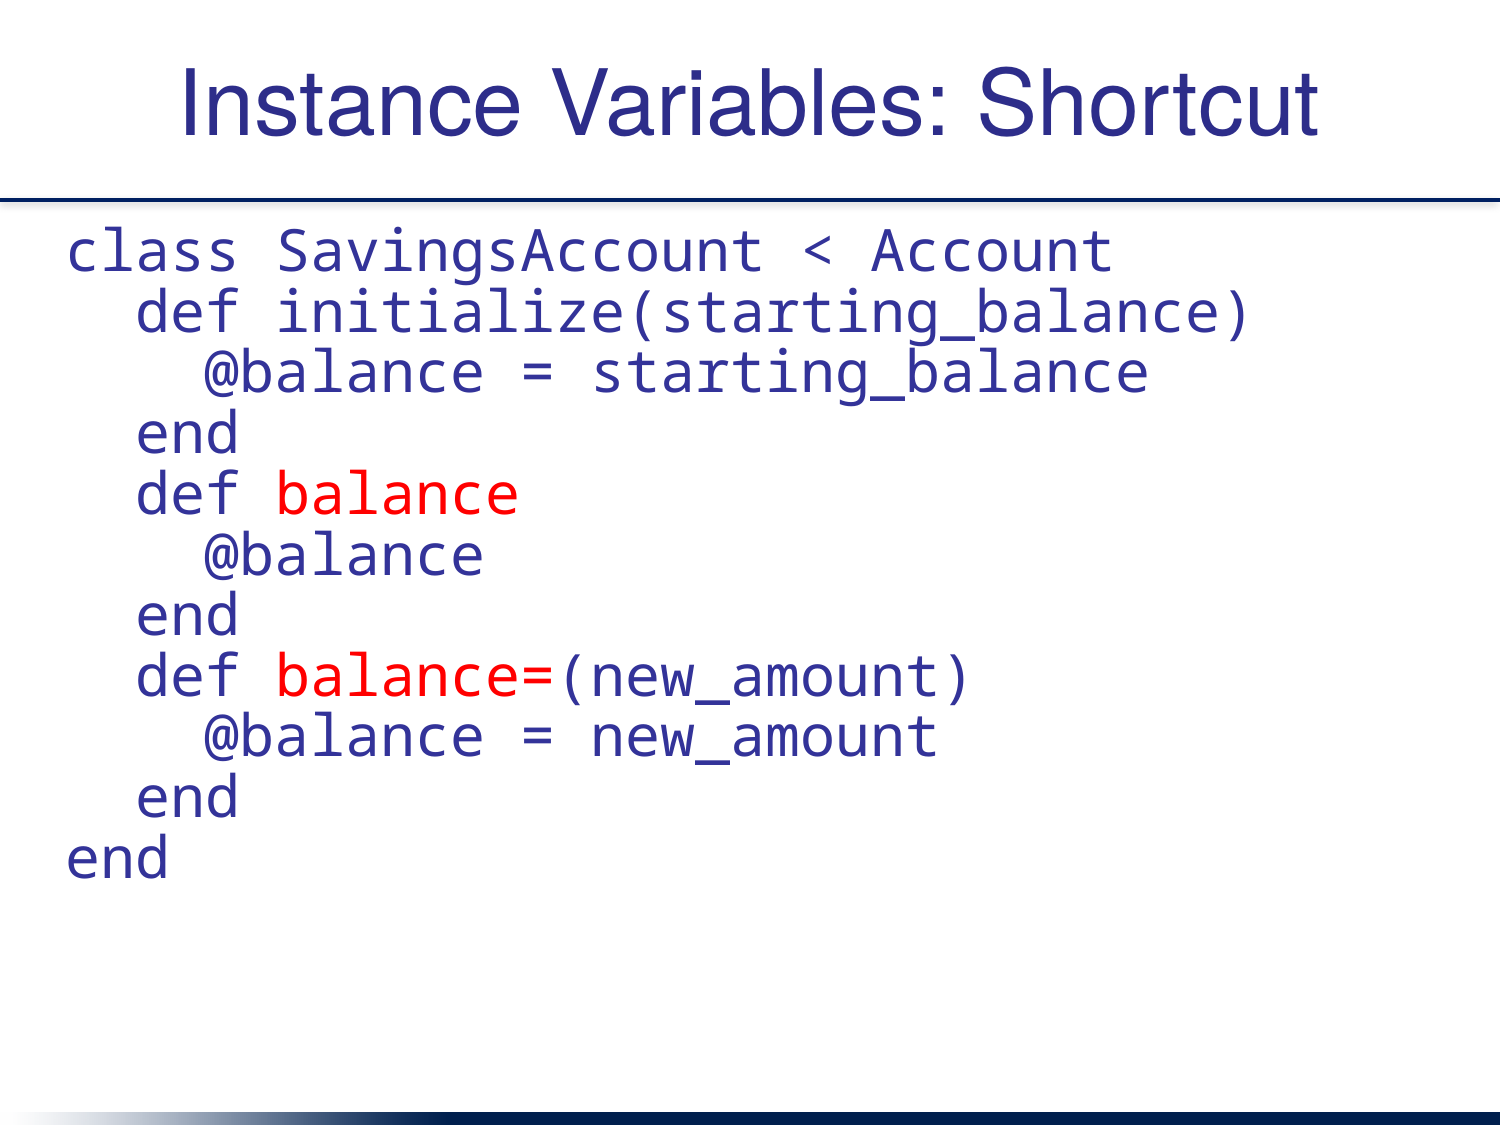

# Instance Variables: Shortcut
class SavingsAccount < Account
  def initialize(starting_balance)
    @balance = starting_balance
  end
  def balance
    @balance
  end
  def balance=(new_amount)
    @balance = new_amount
  end
end